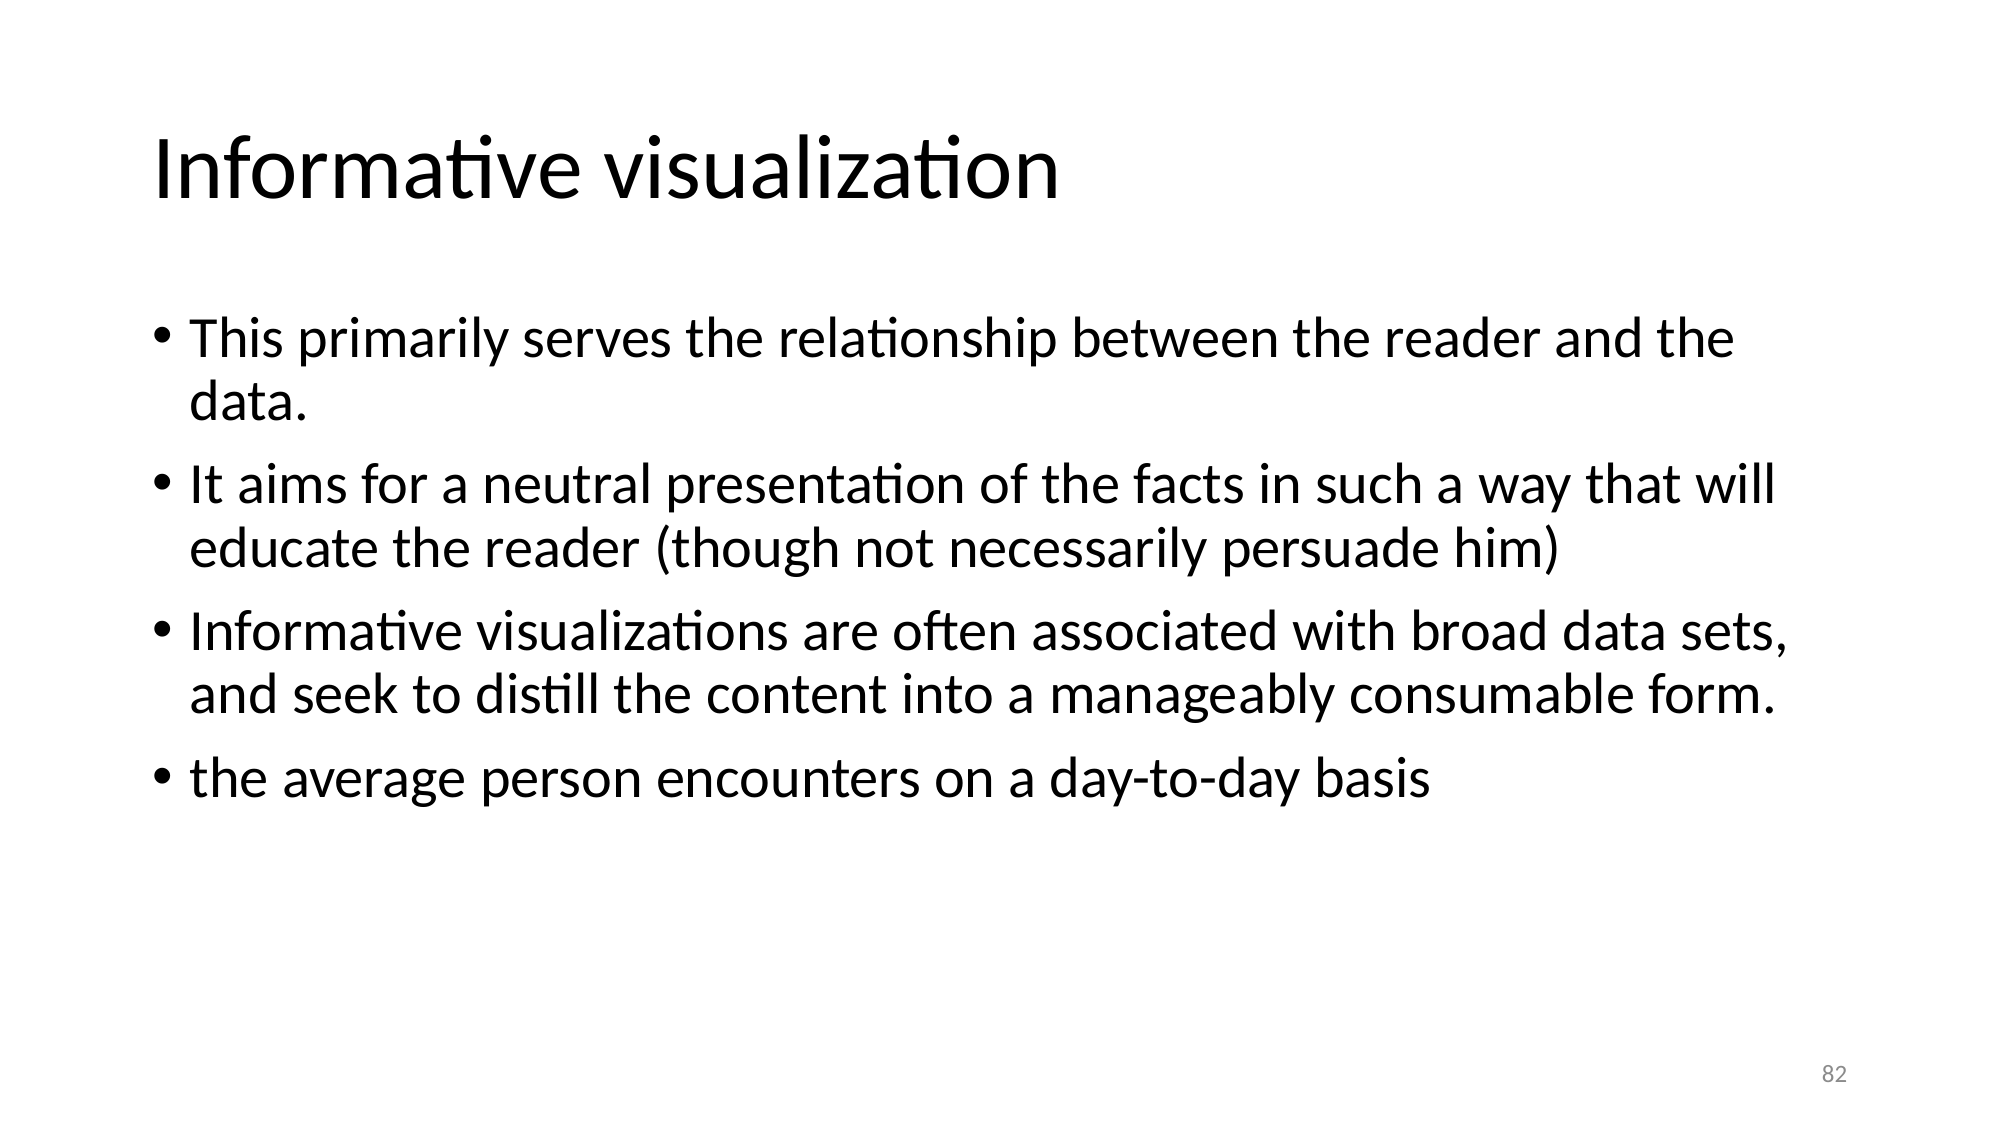

# Informative visualization
This primarily serves the relationship between the reader and the data.
It aims for a neutral presentation of the facts in such a way that will educate the reader (though not necessarily persuade him)
Informative visualizations are often associated with broad data sets, and seek to distill the content into a manageably consumable form.
the average person encounters on a day-to-day basis
82